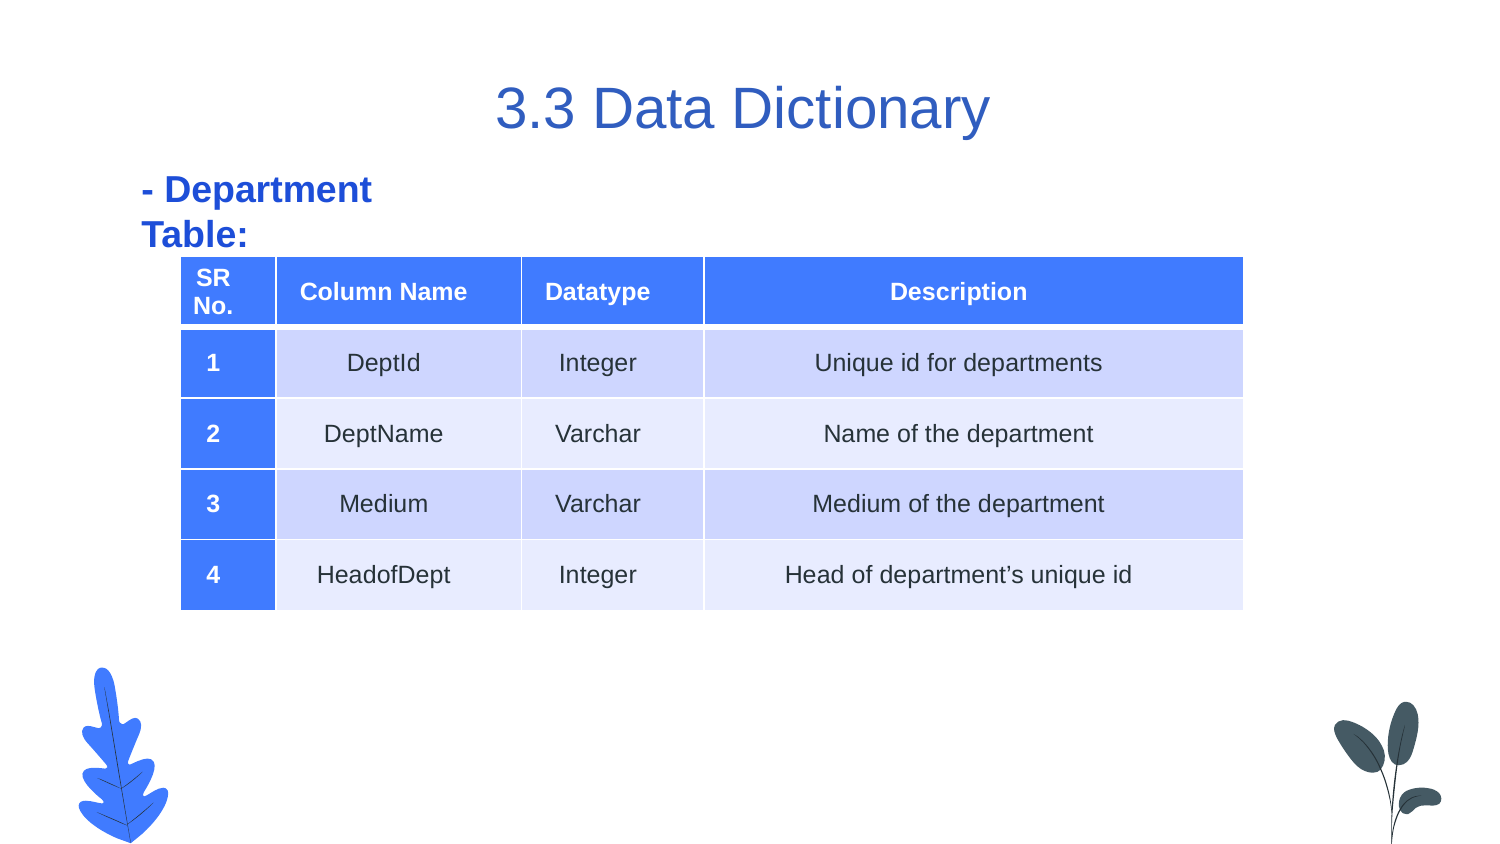

# 3.3 Data Dictionary
- Department Table:
| SR No. | Column Name | Datatype | Description |
| --- | --- | --- | --- |
| 1 | DeptId | Integer | Unique id for departments |
| 2 | DeptName | Varchar | Name of the department |
| 3 | Medium | Varchar | Medium of the department |
| 4 | HeadofDept | Integer | Head of department’s unique id |